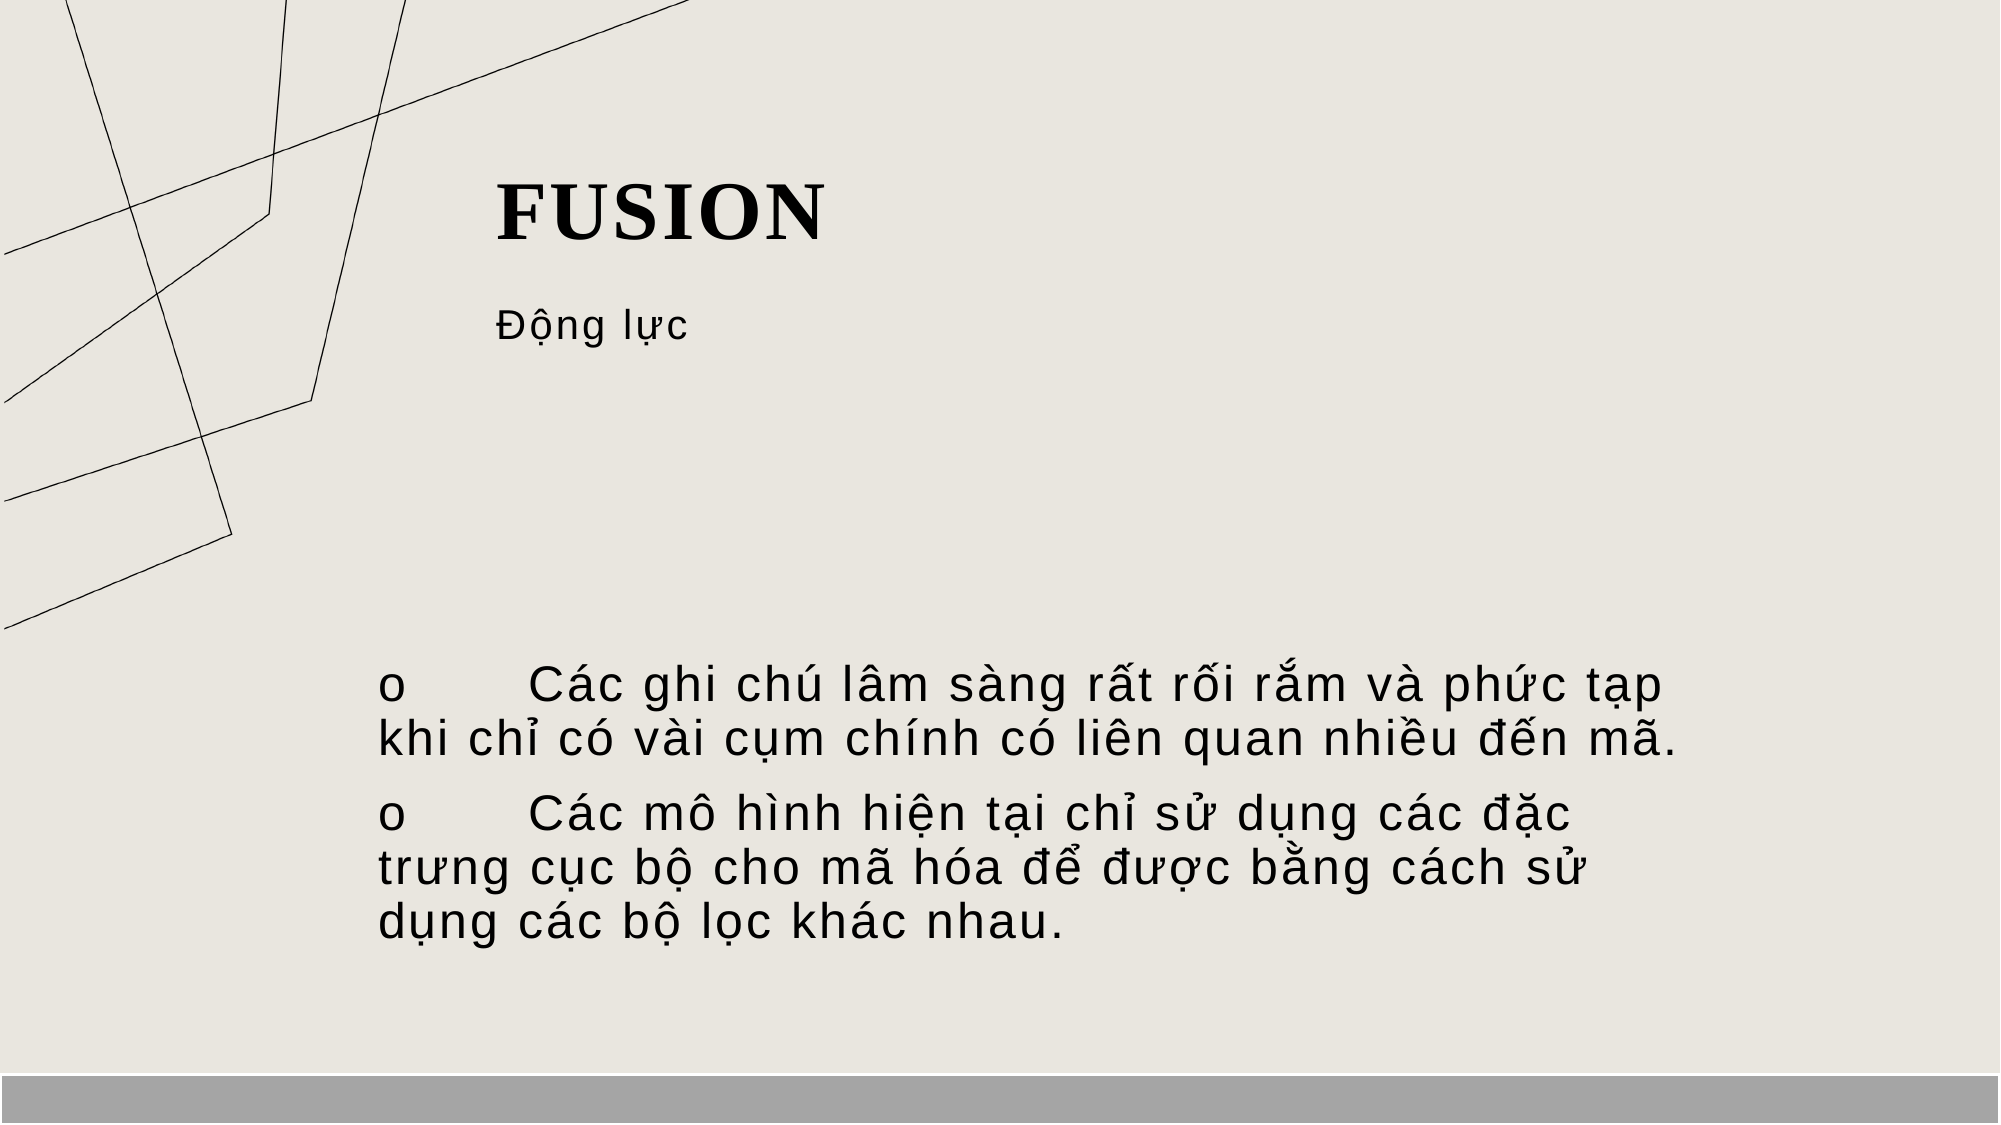

# FUSION
Động lực

o	Các ghi chú lâm sàng rất rối rắm và phức tạp khi chỉ có vài cụm chính có liên quan nhiều đến mã.
o	Các mô hình hiện tại chỉ sử dụng các đặc trưng cục bộ cho mã hóa để được bằng cách sử dụng các bộ lọc khác nhau.